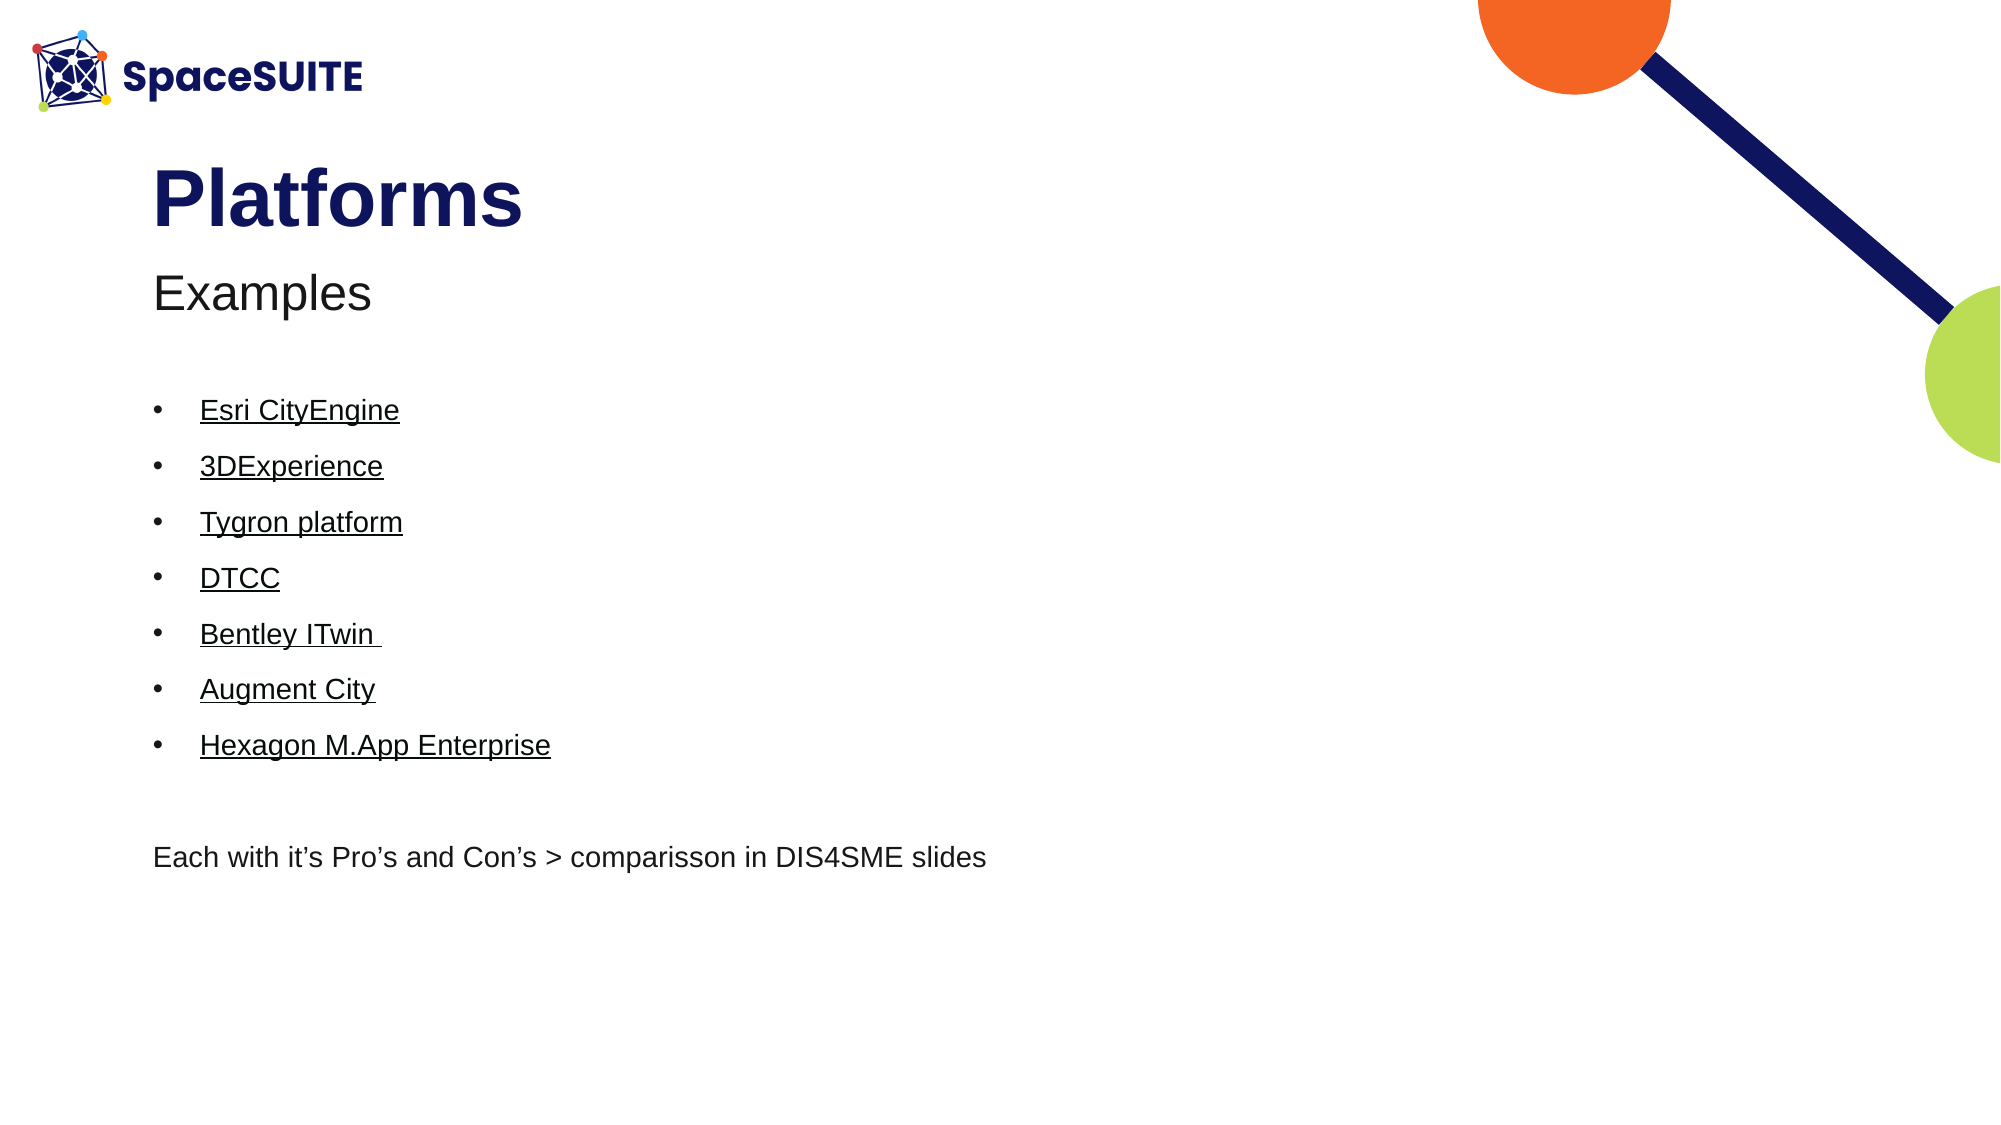

# Platforms
Examples
Esri CityEngine
3DExperience
Tygron platform
DTCC
Bentley ITwin
Augment City
Hexagon M.App Enterprise

Each with it’s Pro’s and Con’s > comparisson in DIS4SME slides